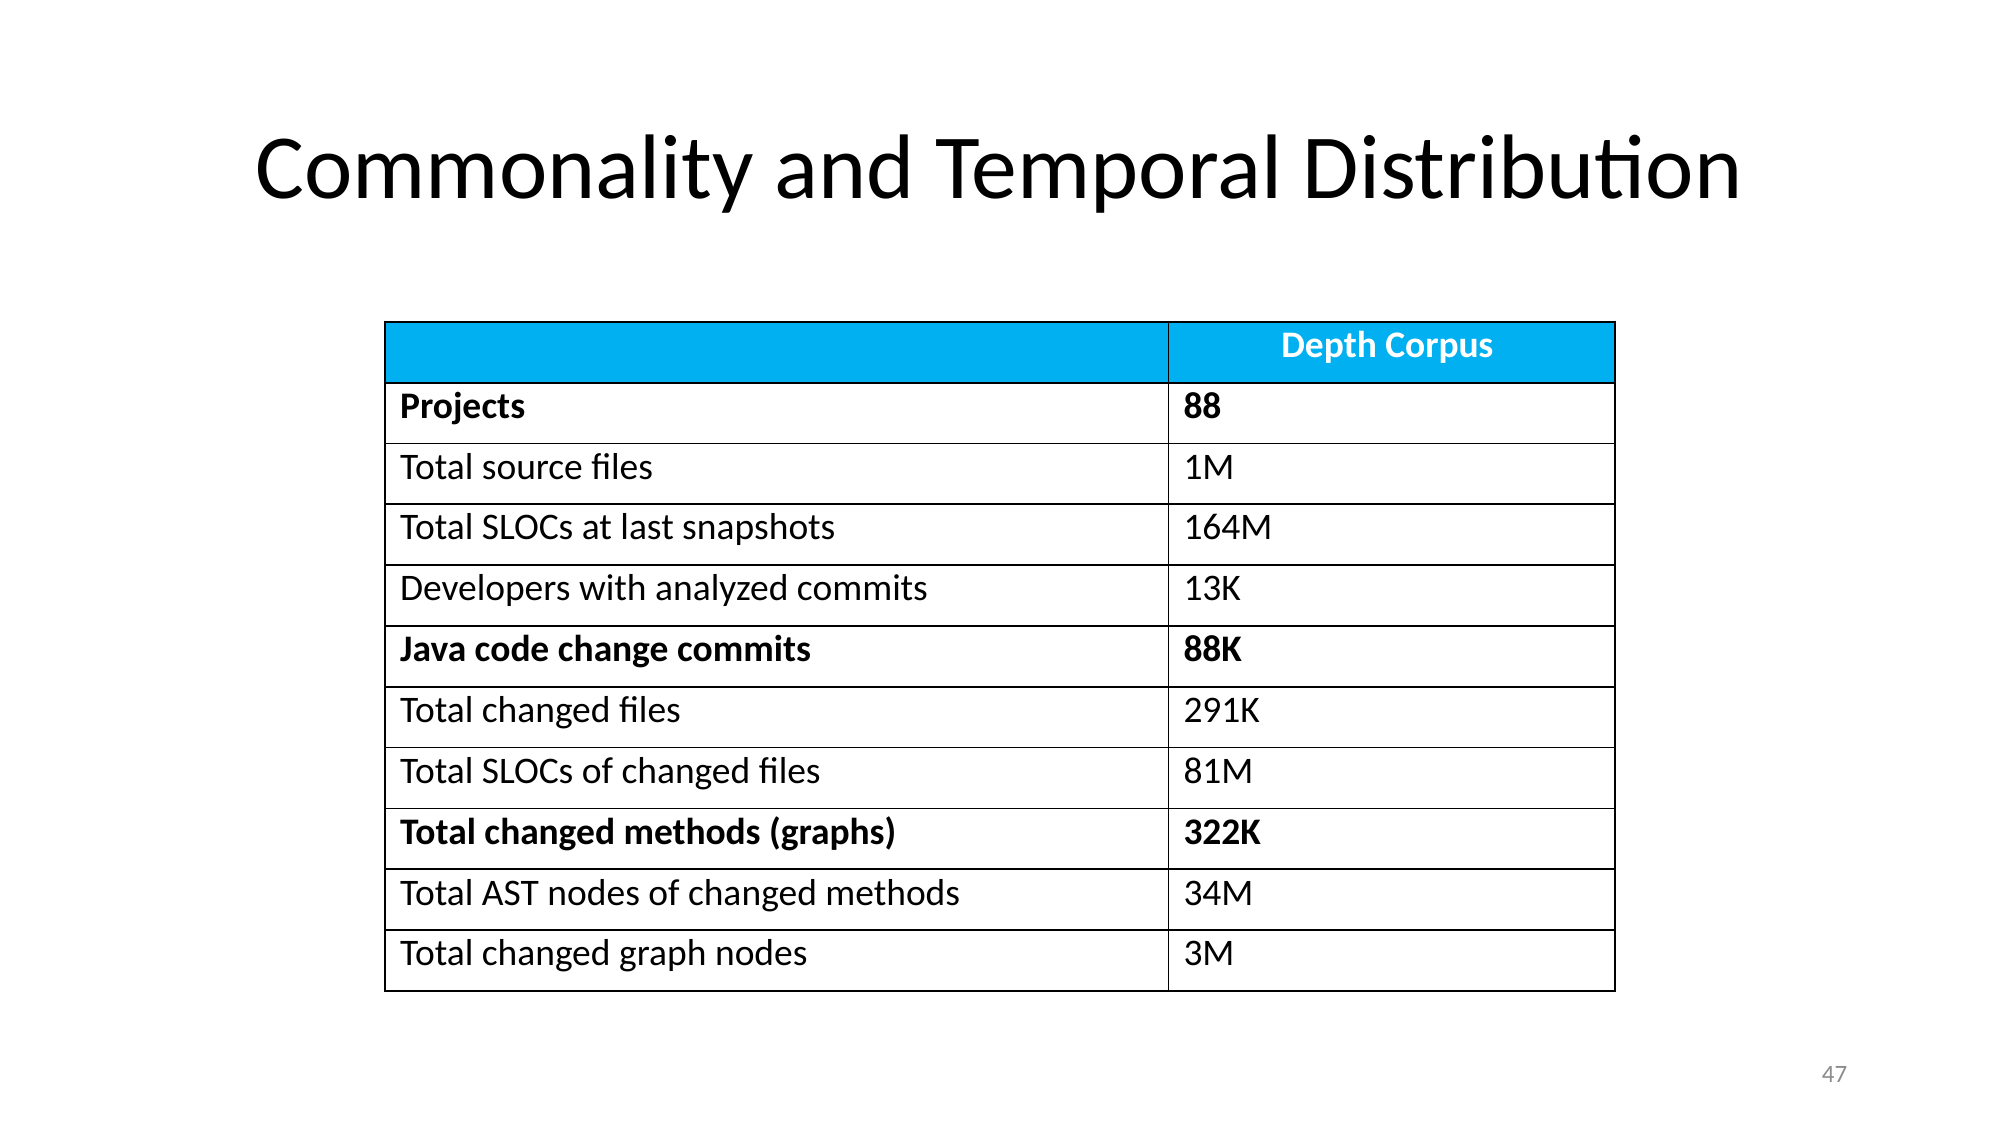

# Commonality and Temporal Distribution
|  | Depth Corpus |
| --- | --- |
| Projects | 88 |
| Total source files | 1M |
| Total SLOCs at last snapshots | 164M |
| Developers with analyzed commits | 13K |
| Java code change commits | 88K |
| Total changed files | 291K |
| Total SLOCs of changed files | 81M |
| Total changed methods (graphs) | 322K |
| Total AST nodes of changed methods | 34M |
| Total changed graph nodes | 3M |
47